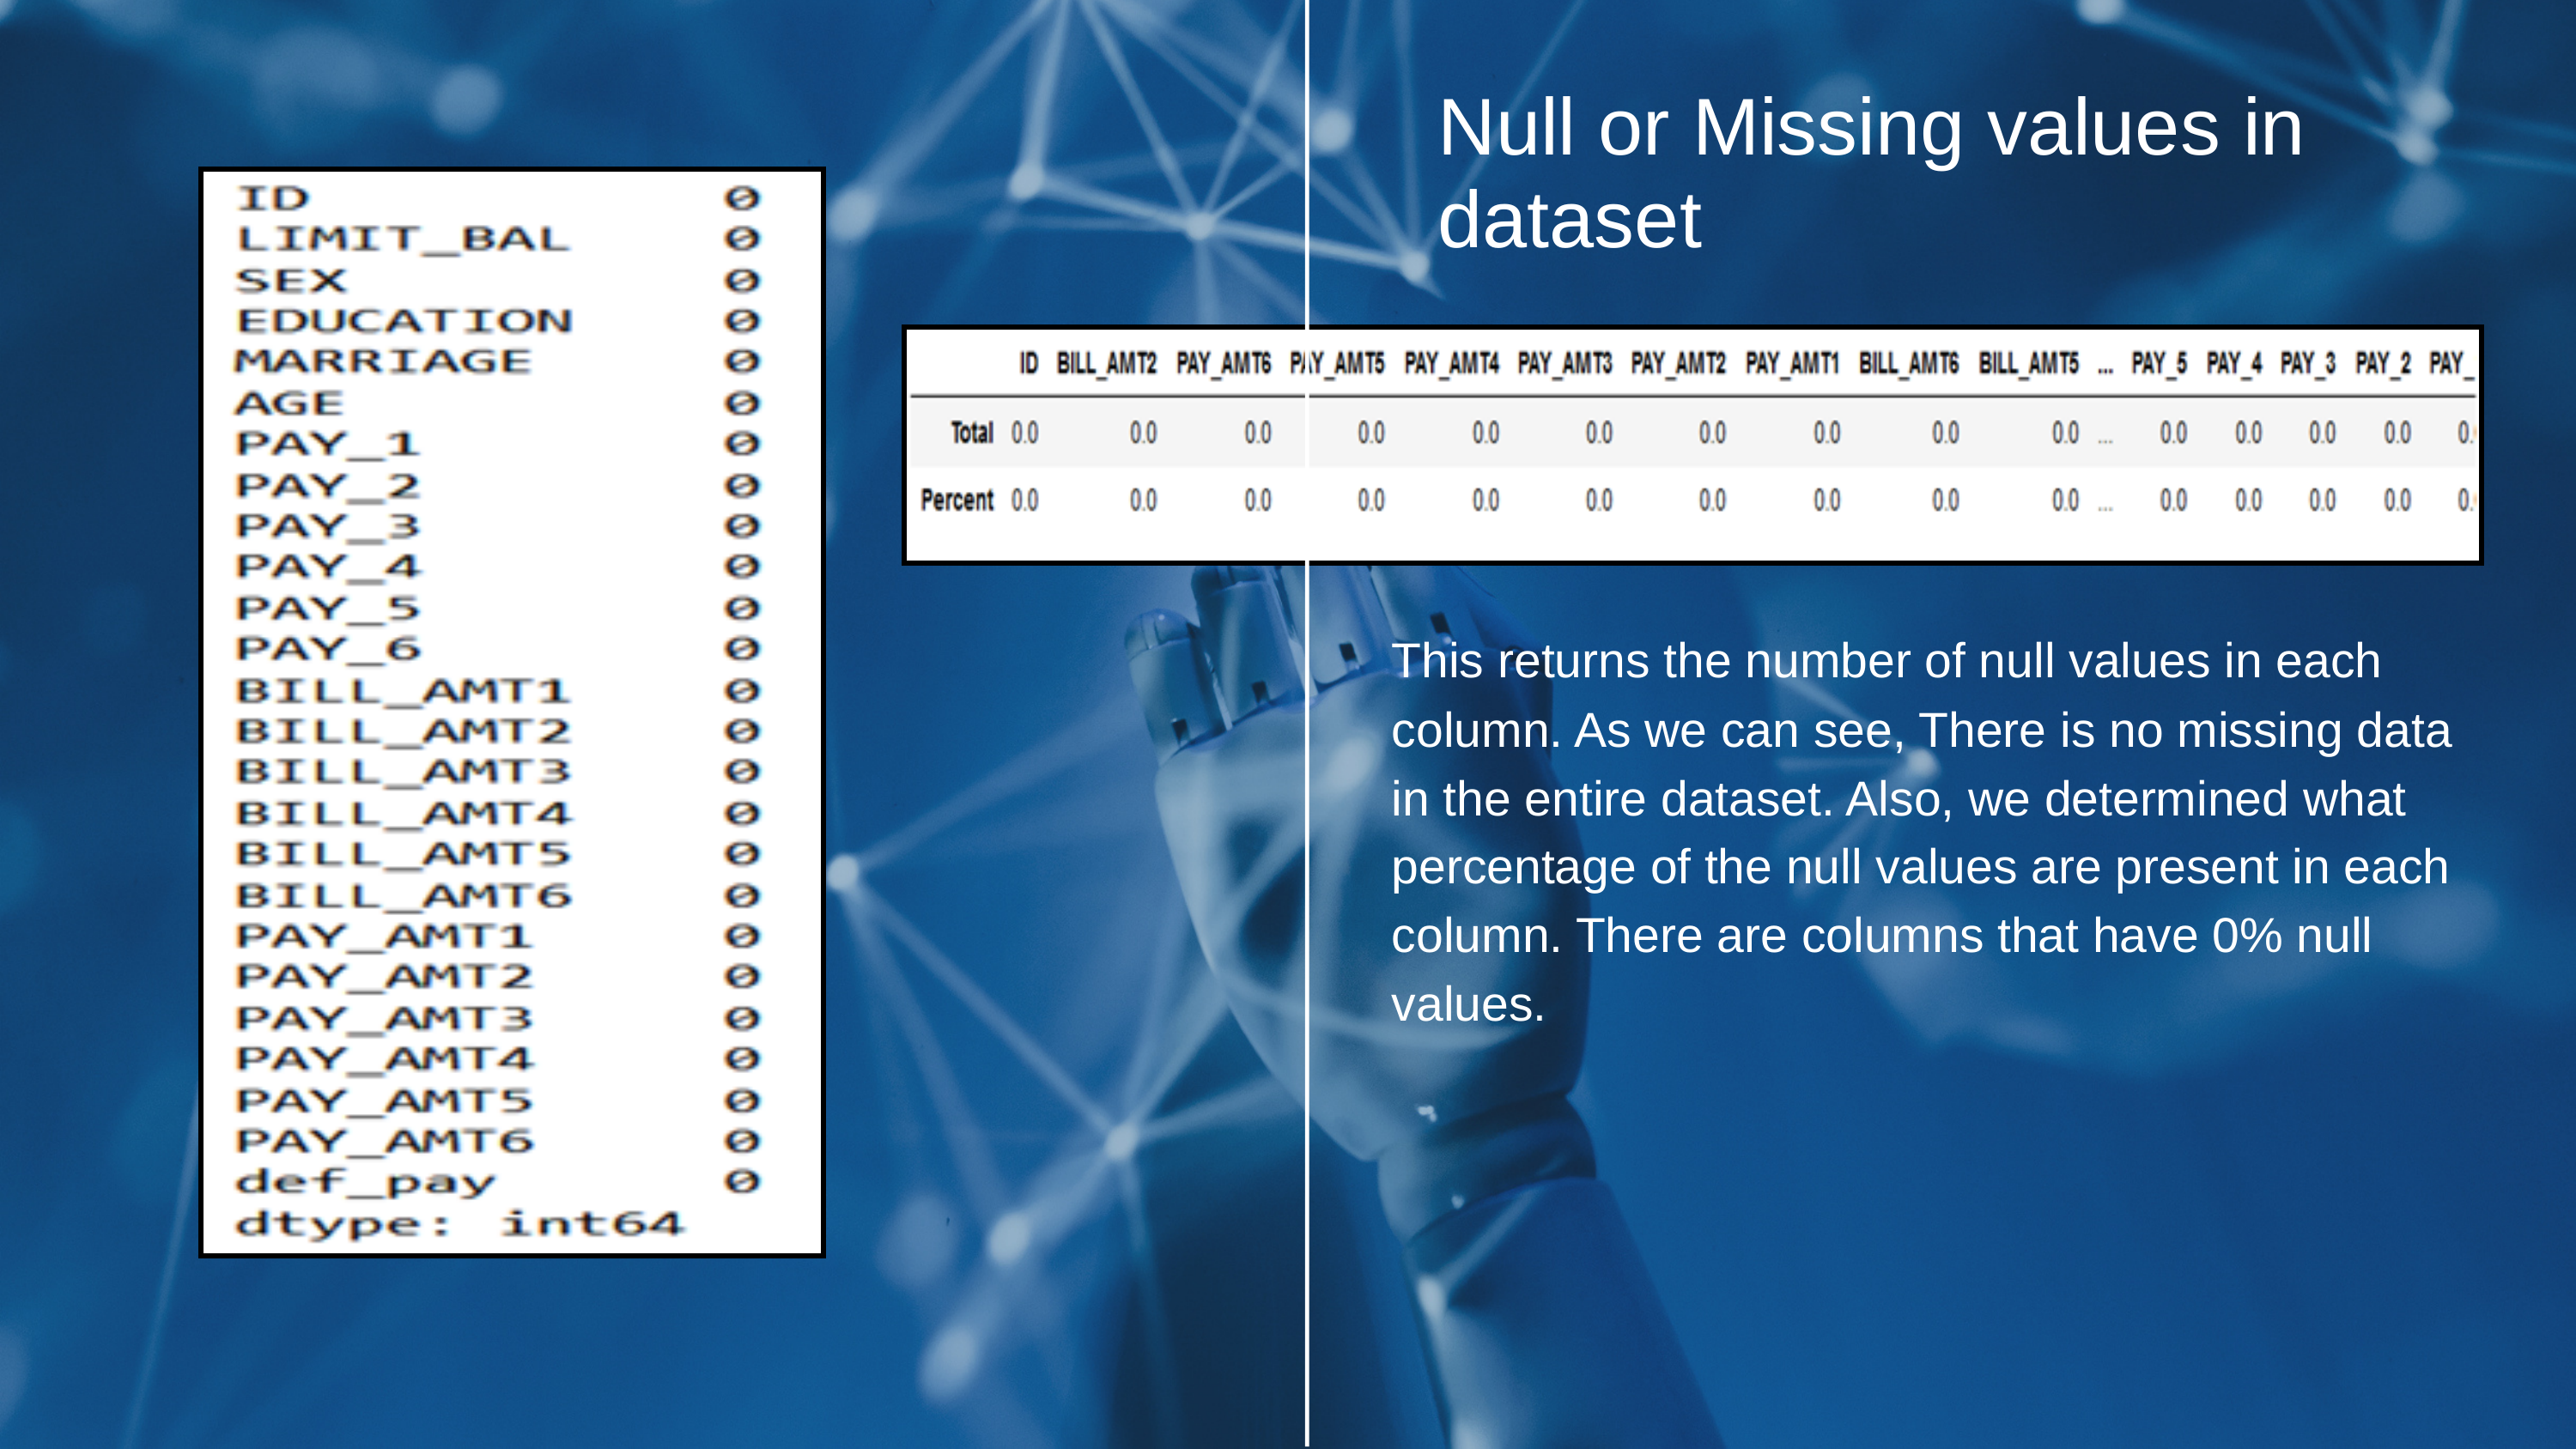

Null or Missing values in dataset

This returns the number of null values in each column. As we can see, There is no missing data in the entire dataset. Also, we determined what percentage of the null values are present in each column. There are columns that have 0% null values.